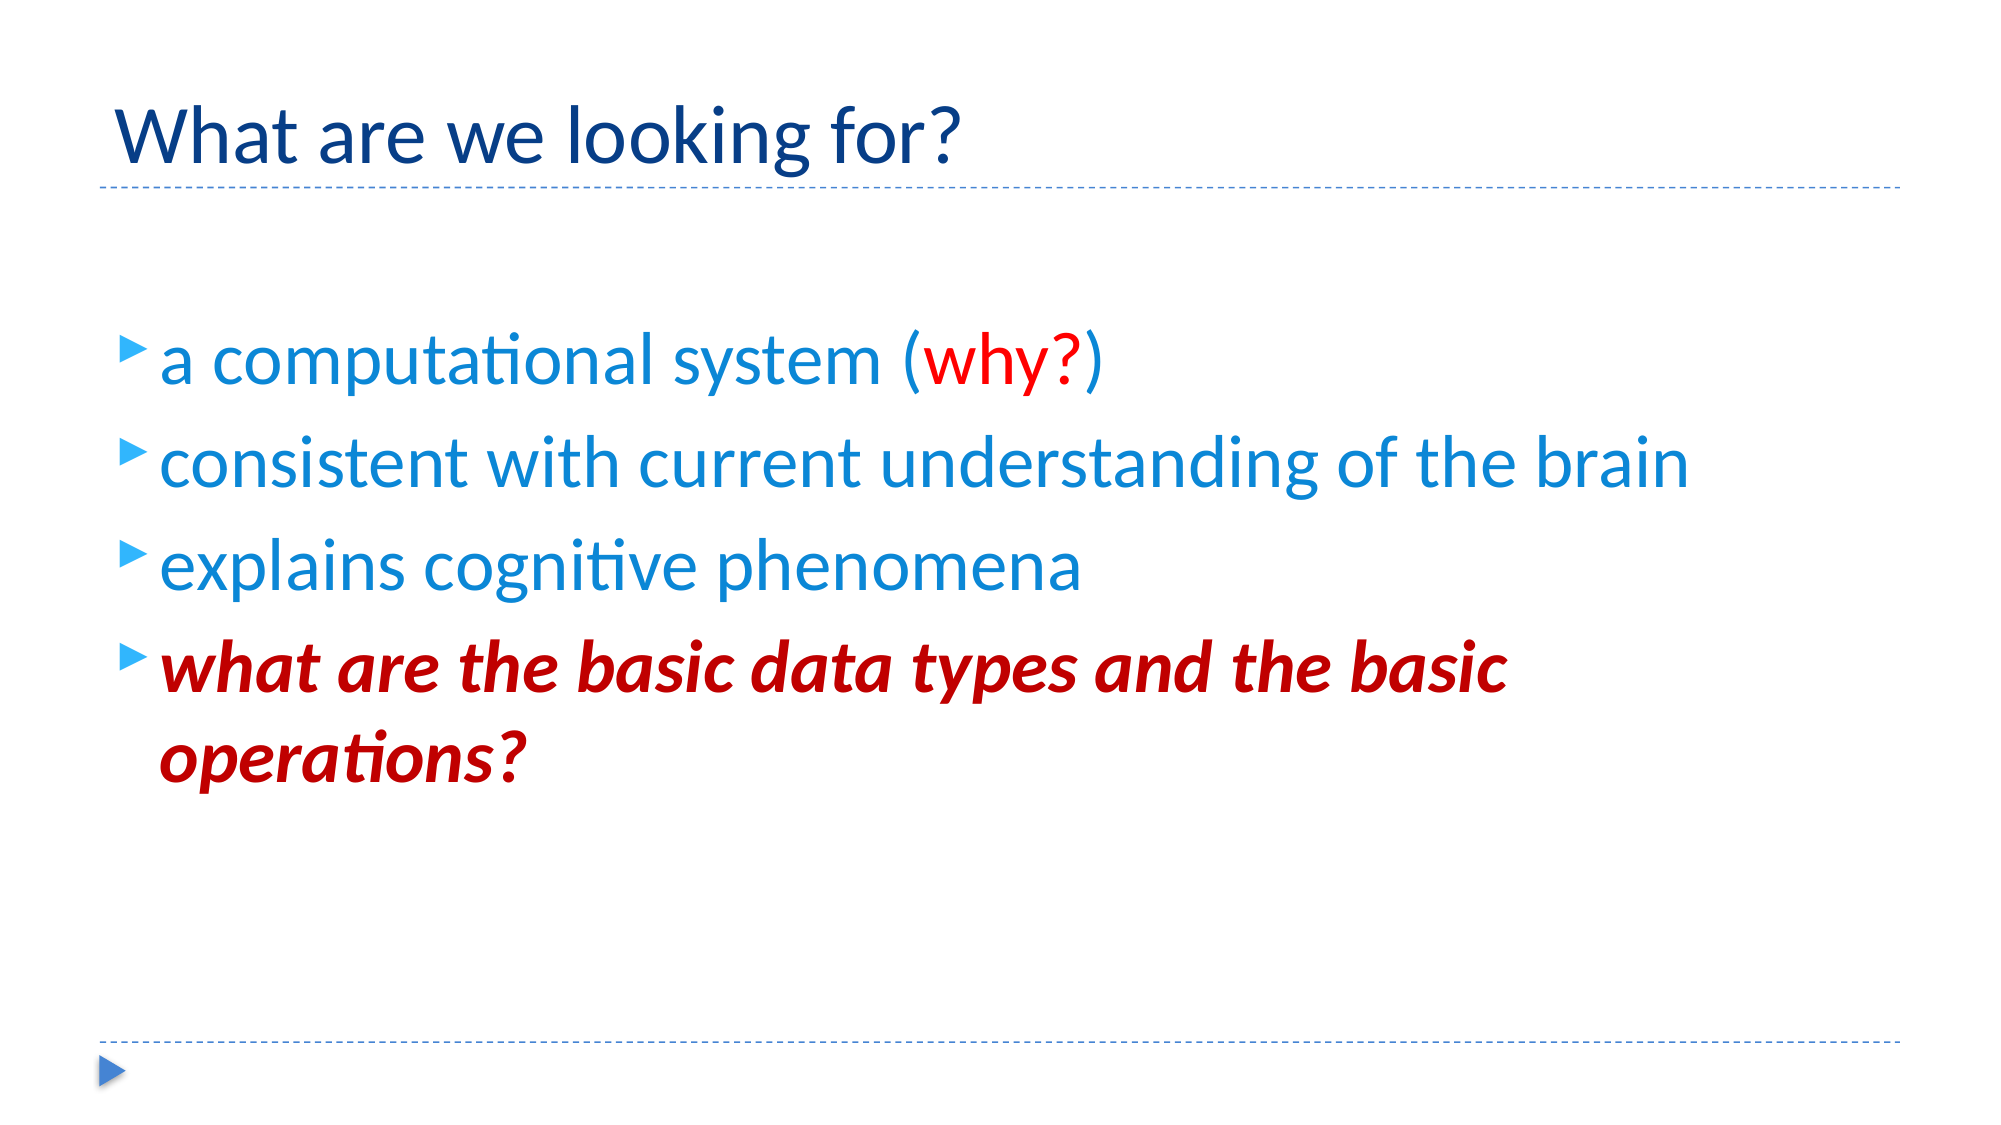

# What are we looking for?

a computational system (why?)
consistent with current understanding of the brain
explains cognitive phenomena
what are the basic data types and the basic operations?